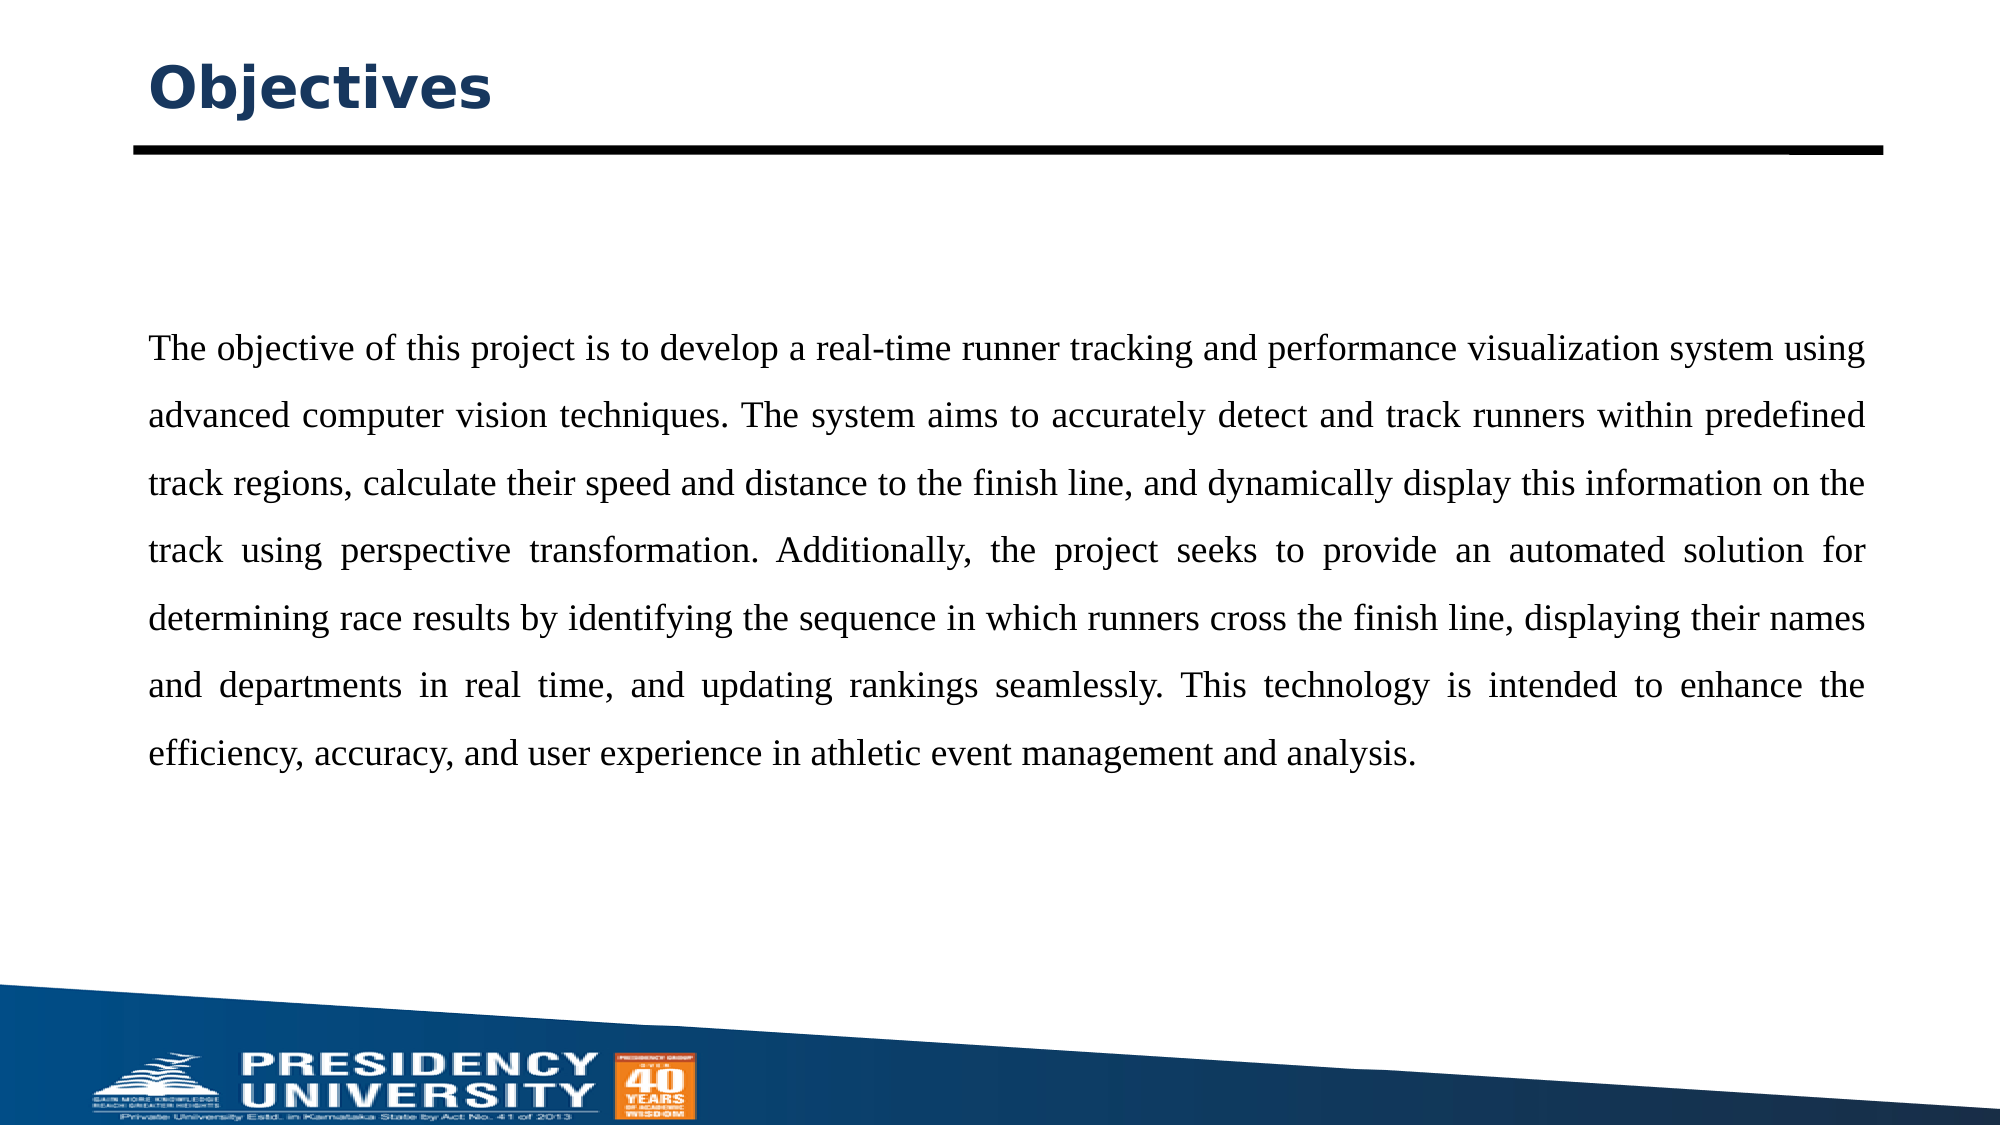

# Objectives

The objective of this project is to develop a real-time runner tracking and performance visualization system using advanced computer vision techniques. The system aims to accurately detect and track runners within predefined track regions, calculate their speed and distance to the finish line, and dynamically display this information on the track using perspective transformation. Additionally, the project seeks to provide an automated solution for determining race results by identifying the sequence in which runners cross the finish line, displaying their names and departments in real time, and updating rankings seamlessly. This technology is intended to enhance the efficiency, accuracy, and user experience in athletic event management and analysis.